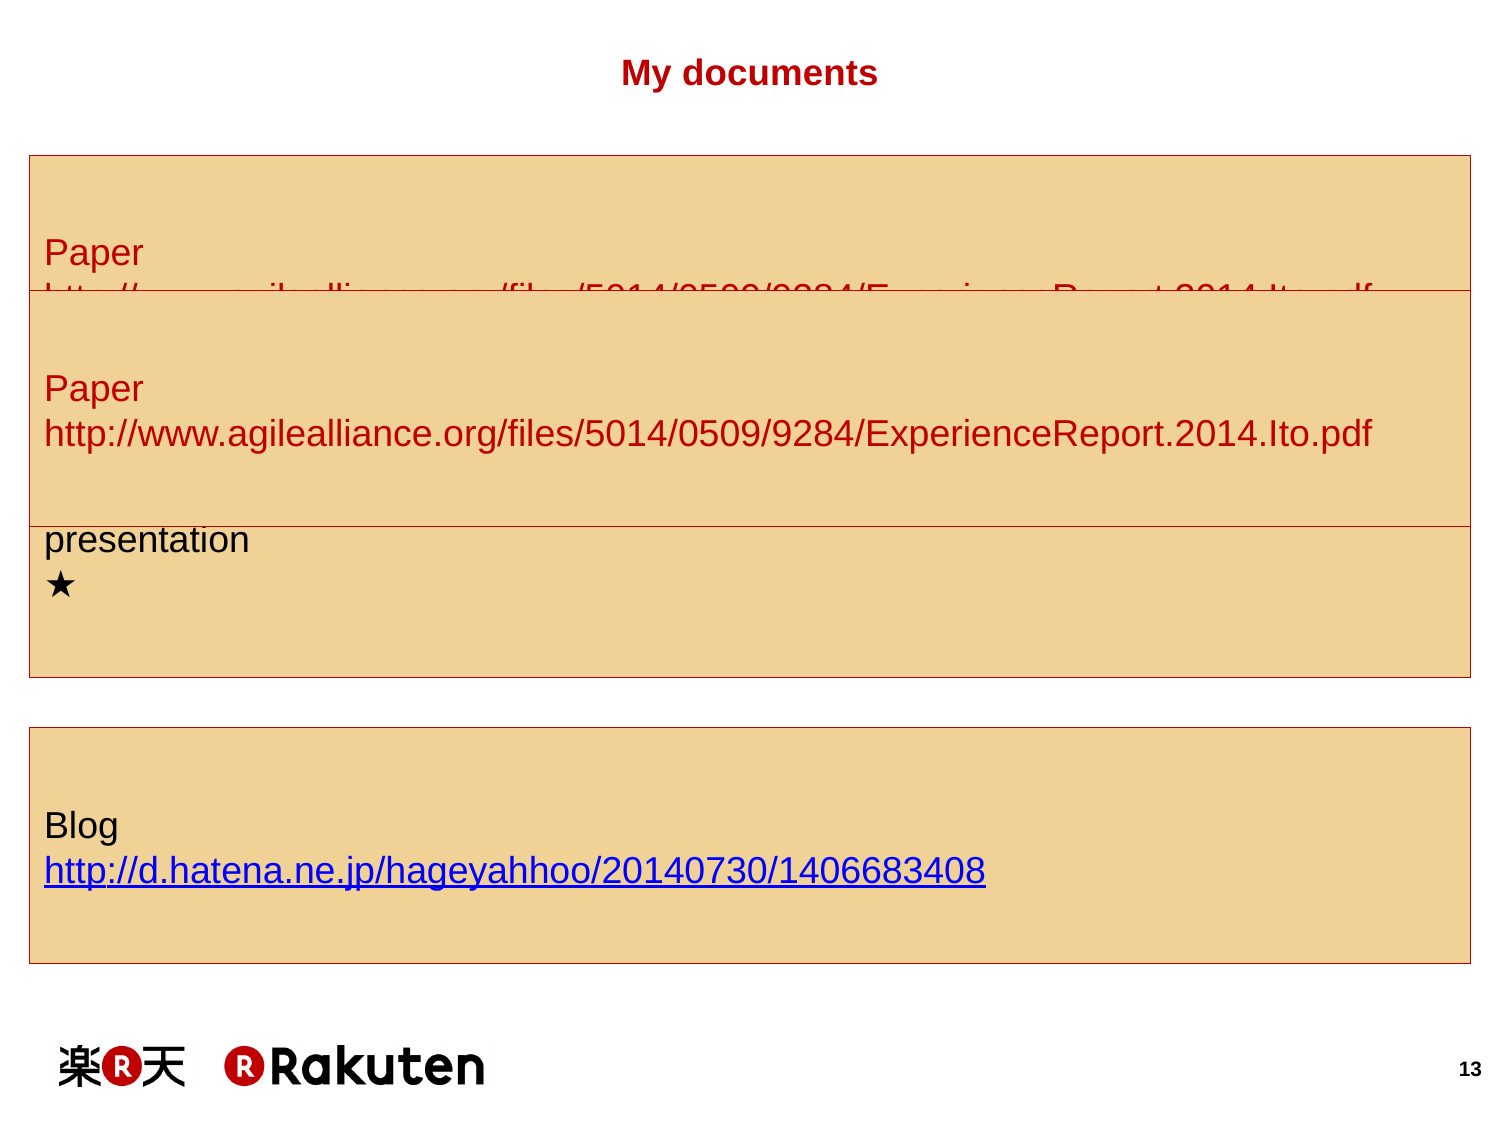

# My documents
Paper
http://www.agilealliance.org/files/5014/0509/9284/ExperienceReport.2014.Ito.pdf
Paper
http://www.agilealliance.org/files/5014/0509/9284/ExperienceReport.2014.Ito.pdf
presentation
★
Blog
http://d.hatena.ne.jp/hageyahhoo/20140730/1406683408